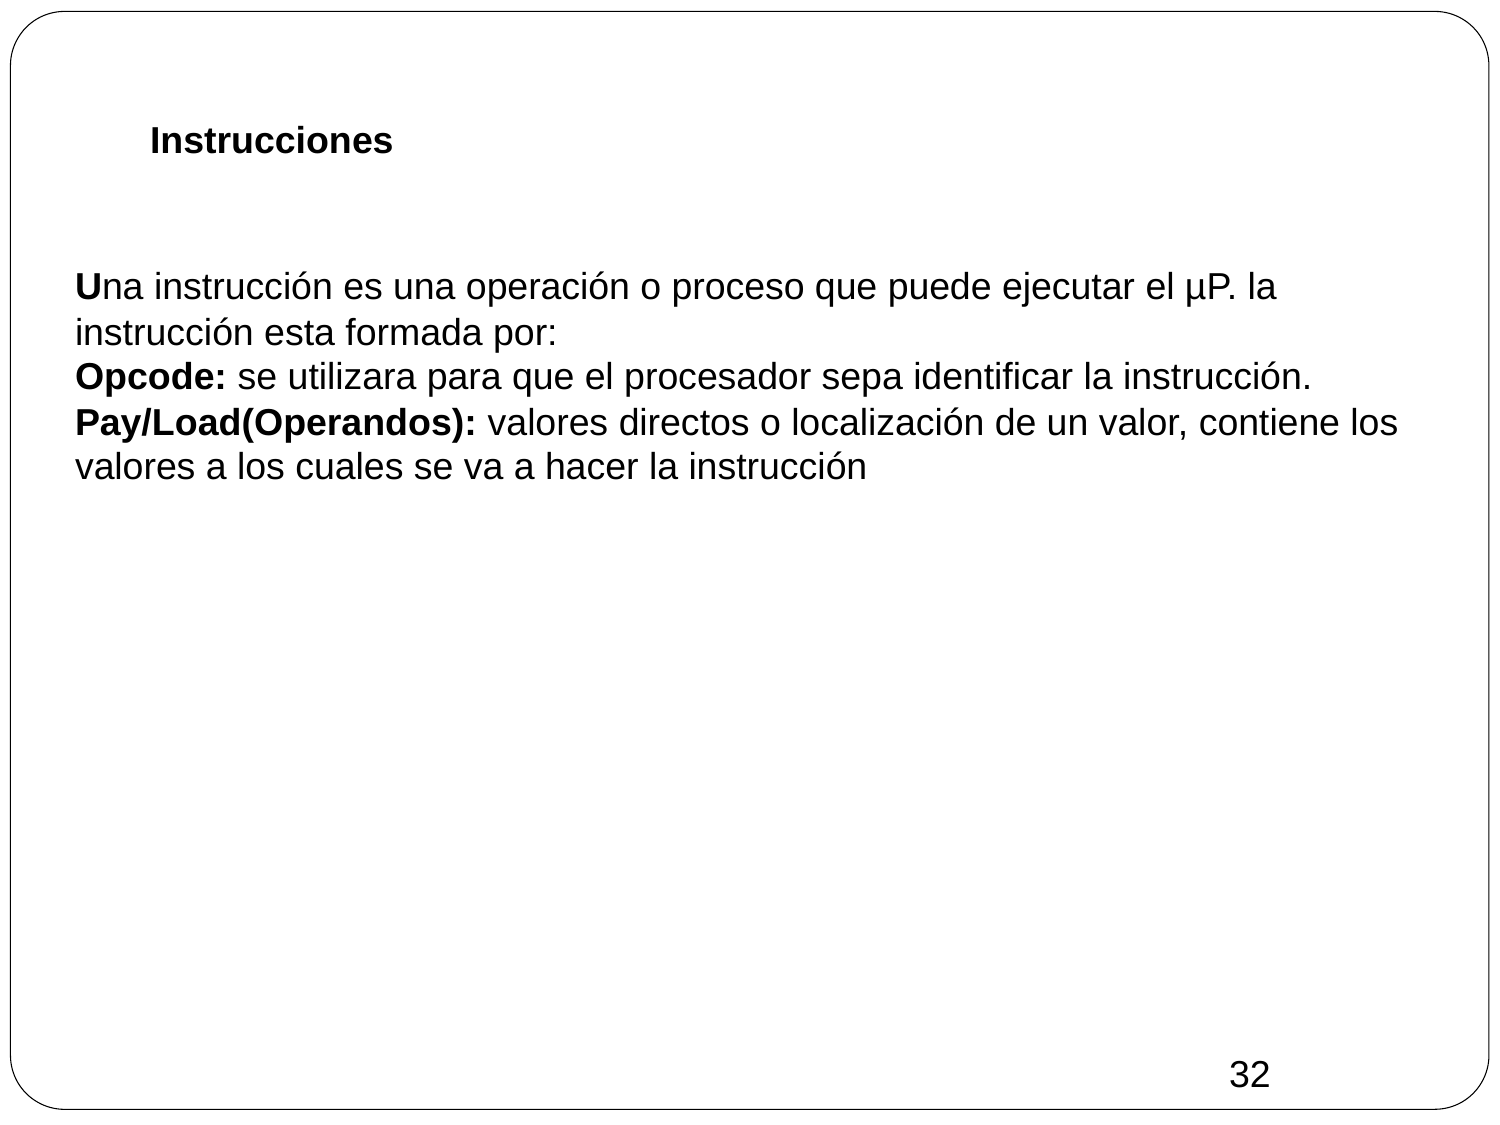

# Instrucciones
Una instrucción es una operación o proceso que puede ejecutar el µP. la instrucción esta formada por:
Opcode: se utilizara para que el procesador sepa identificar la instrucción.
Pay/Load(Operandos): valores directos o localización de un valor, contiene los valores a los cuales se va a hacer la instrucción
32